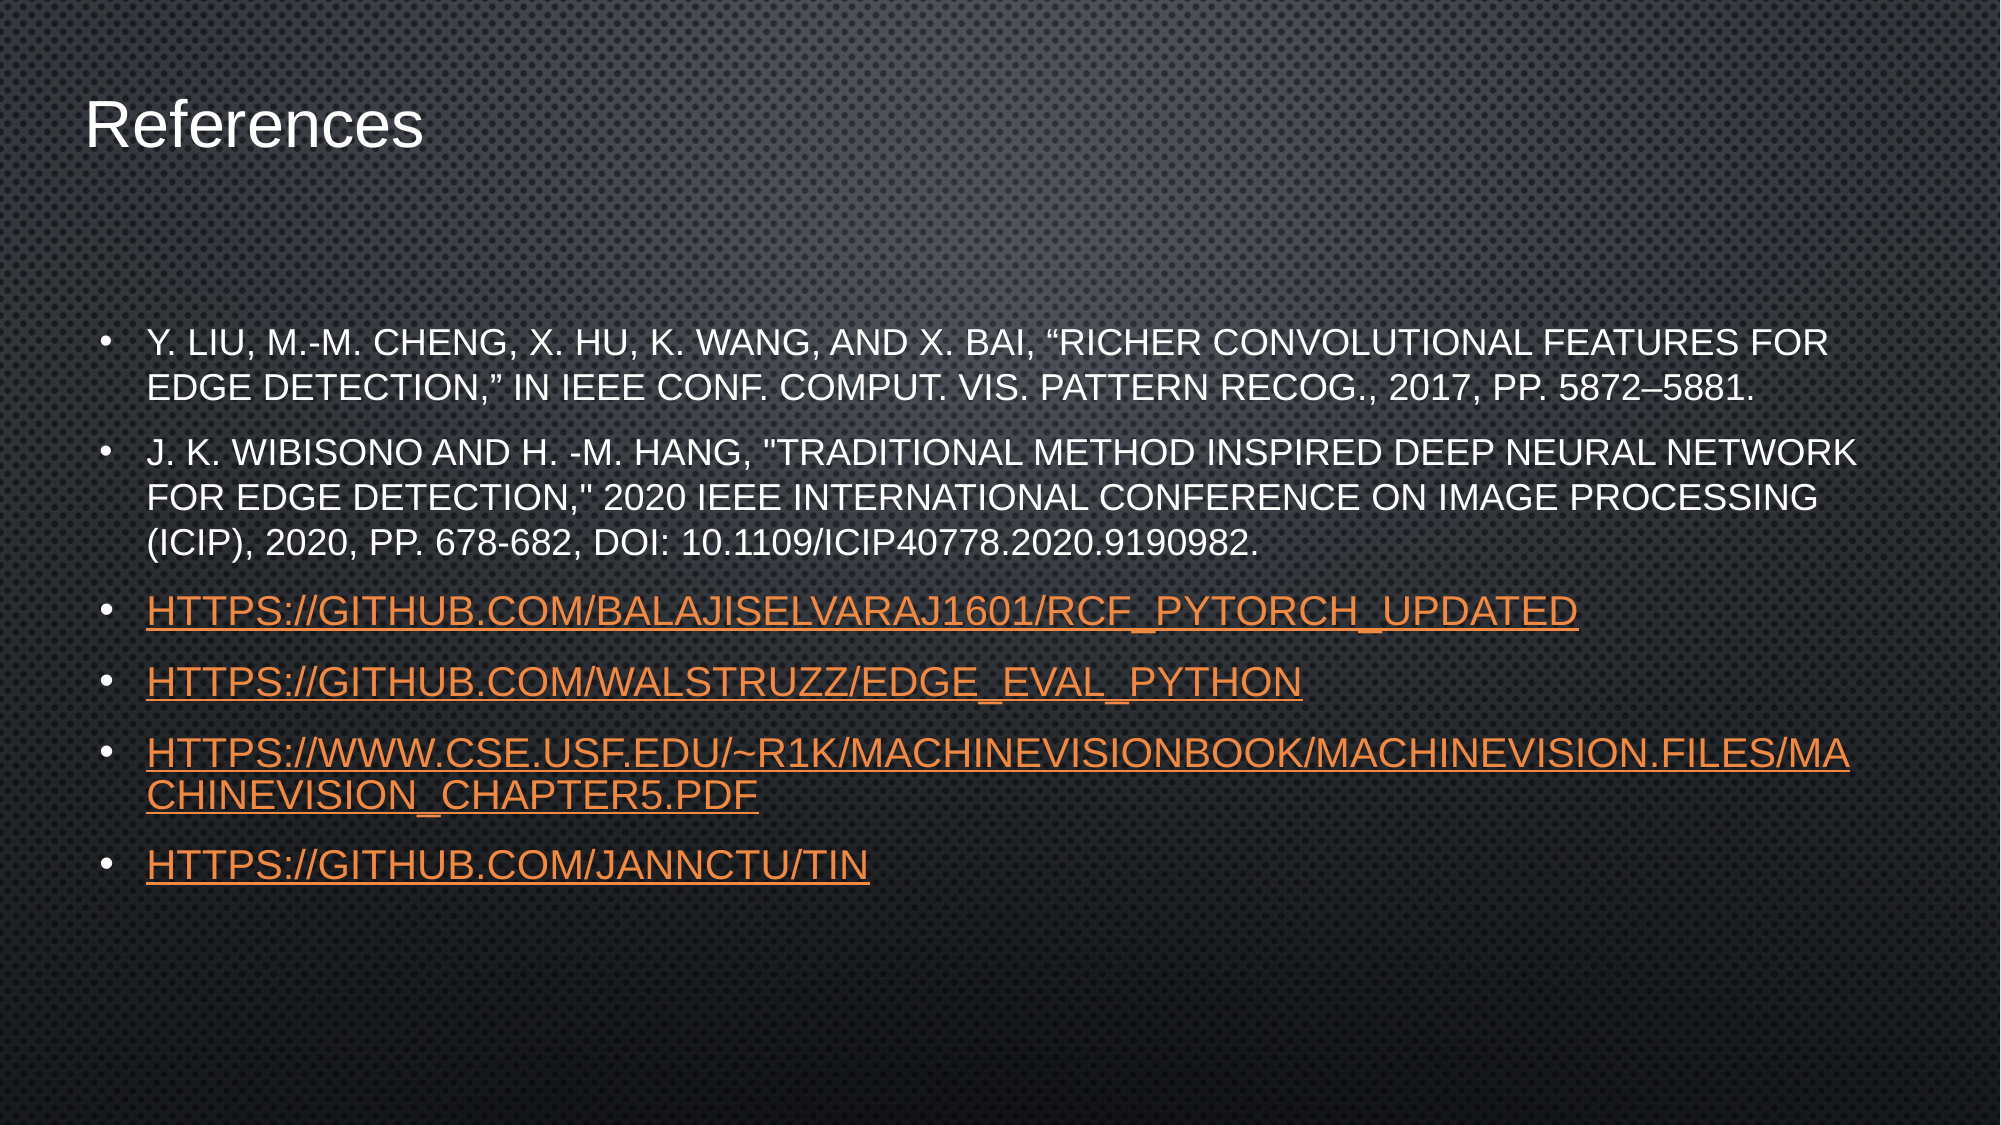

# References
Y. Liu, M.-M. Cheng, X. Hu, K. Wang, and X. Bai, “Richer convolutional features for edge detection,” in IEEE Conf. Comput. Vis. Pattern Recog., 2017, pp. 5872–5881.
J. K. Wibisono and H. -M. Hang, "Traditional Method Inspired Deep Neural Network For Edge Detection," 2020 IEEE International Conference on Image Processing (ICIP), 2020, pp. 678-682, doi: 10.1109/ICIP40778.2020.9190982.
https://github.com/balajiselvaraj1601/RCF_Pytorch_Updated
https://github.com/Walstruzz/edge_eval_python
https://www.cse.usf.edu/~r1k/MachineVisionBook/MachineVision.files/MachineVision_Chapter5.pdf
https://github.com/jannctu/TIN